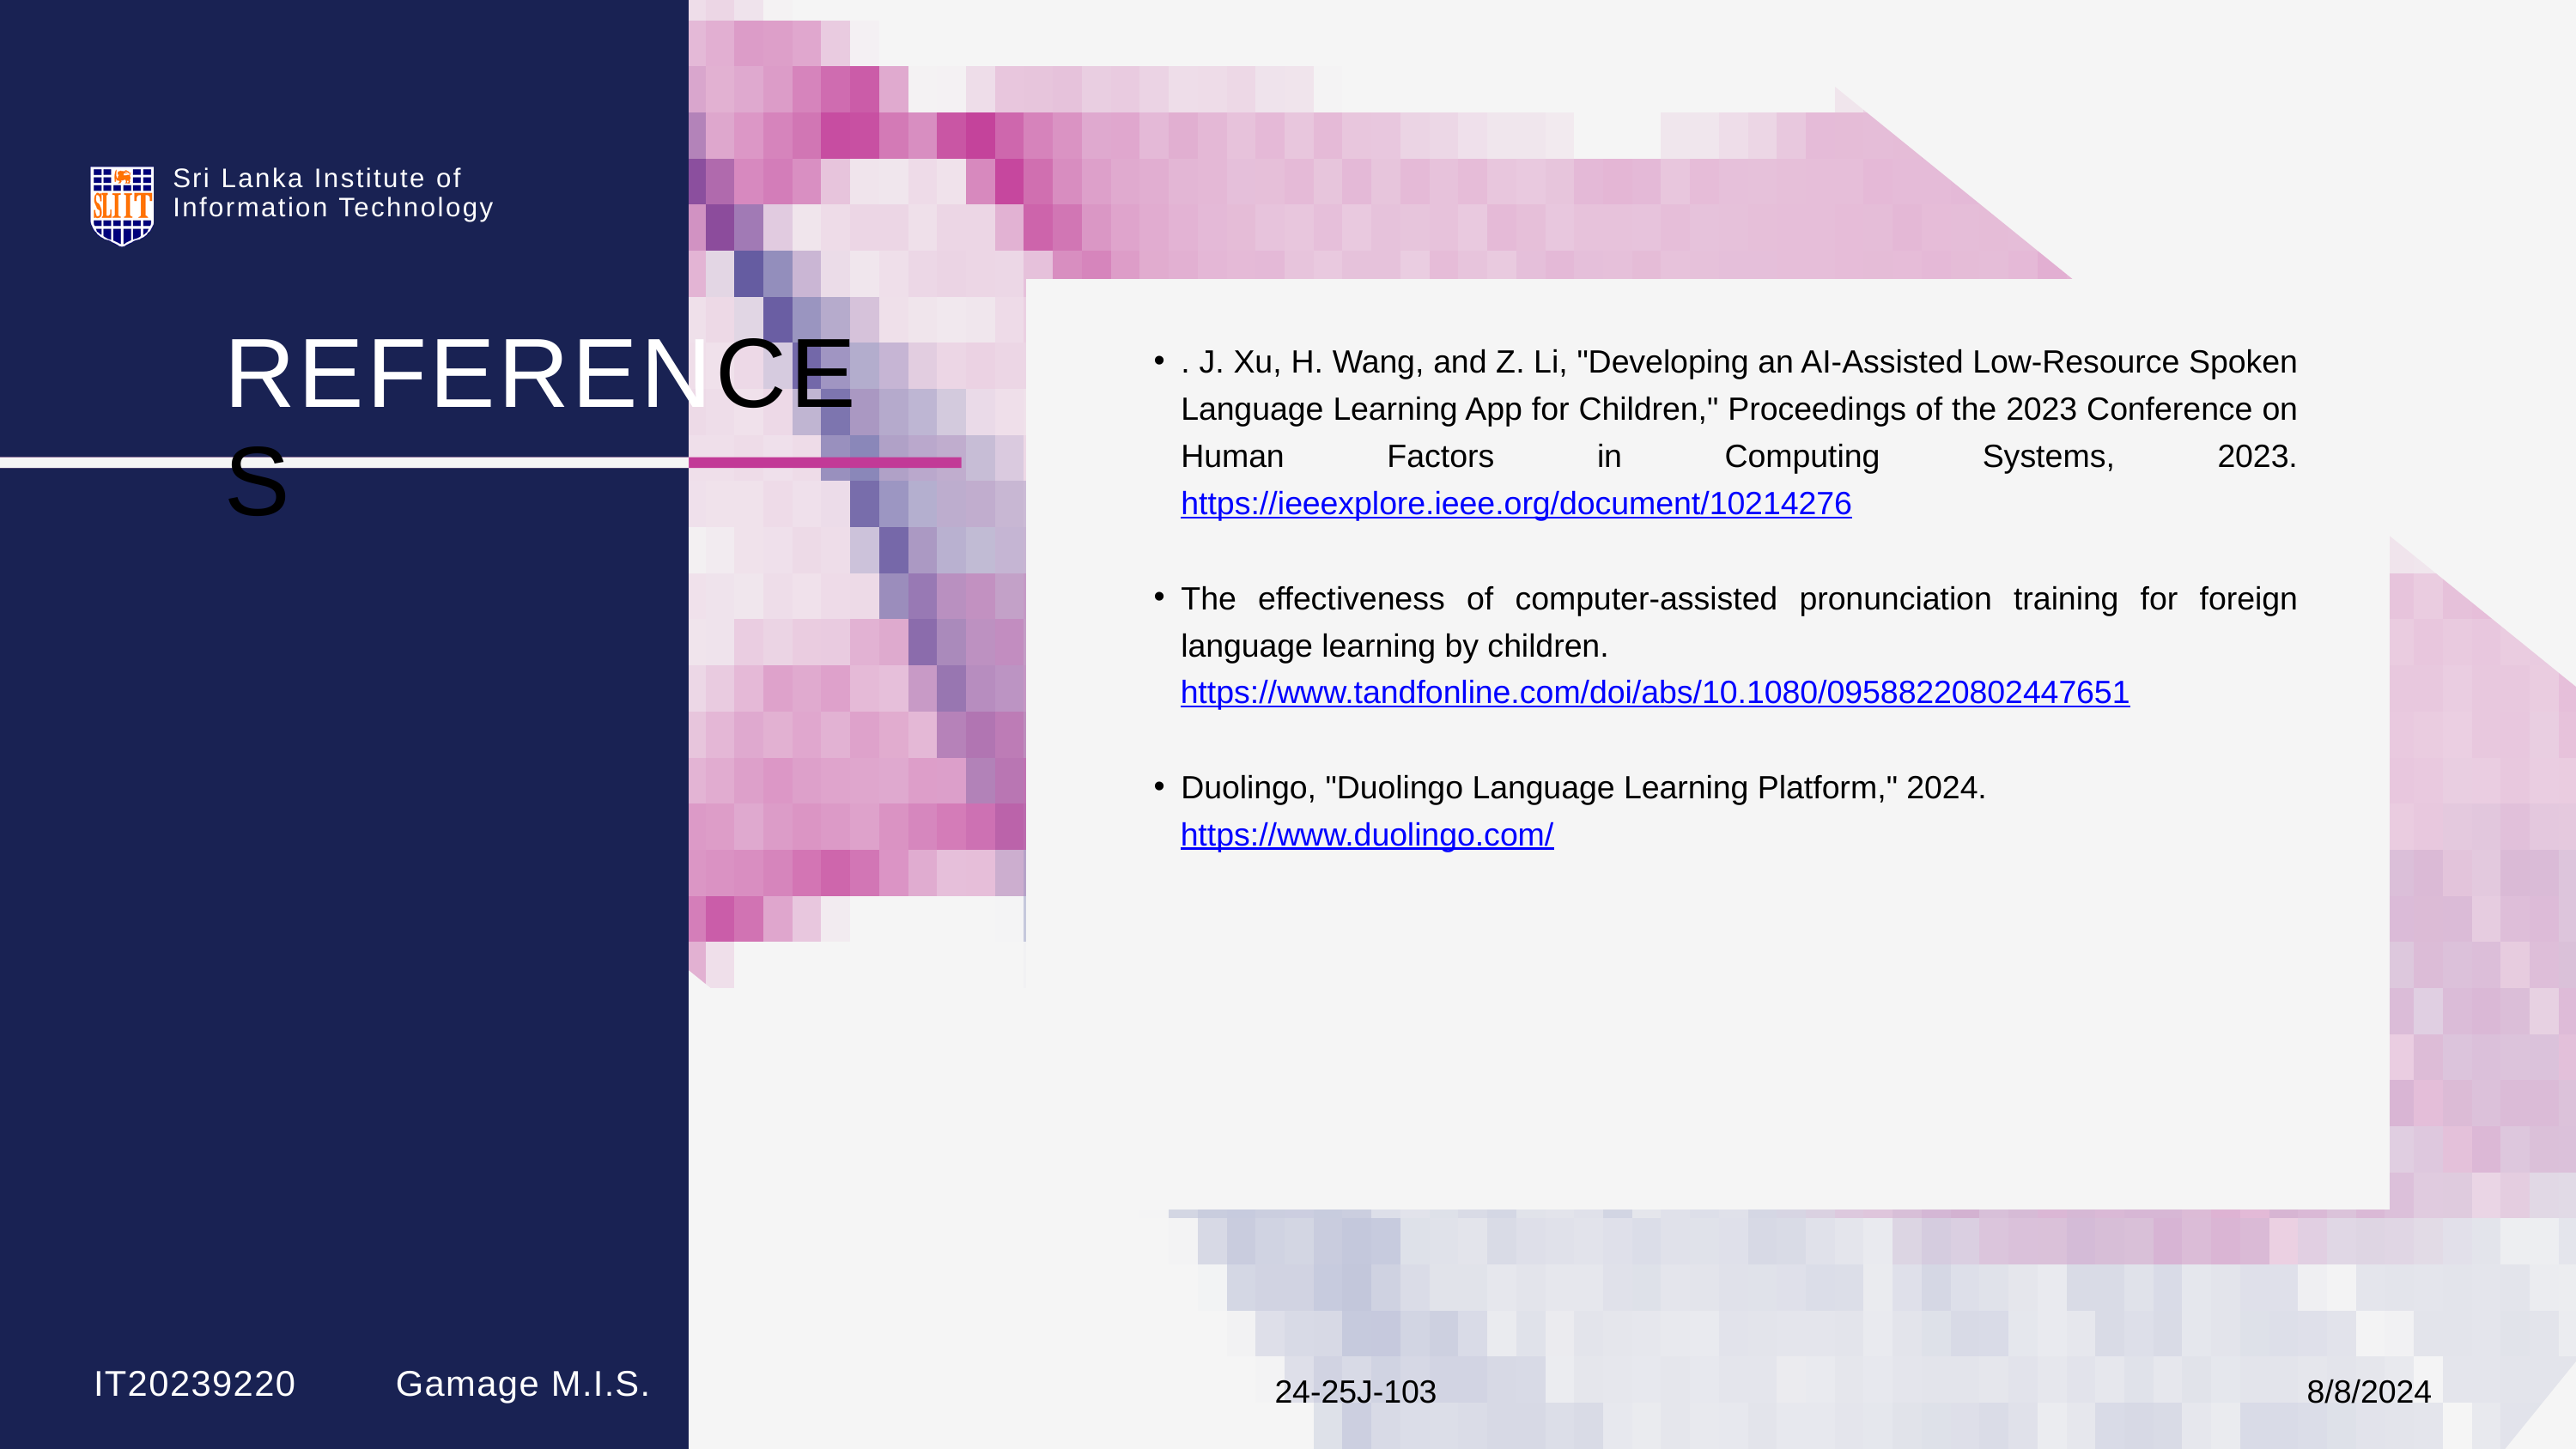

Sri Lanka Institute of Information Technology

REFERENCES
. J. Xu, H. Wang, and Z. Li, "Developing an AI-Assisted Low-Resource Spoken Language Learning App for Children," Proceedings of the 2023 Conference on Human Factors in Computing Systems, 2023. https://ieeexplore.ieee.org/document/10214276

The effectiveness of computer-assisted pronunciation training for foreign language learning by children.
      https://www.tandfonline.com/doi/abs/10.1080/09588220802447651

Duolingo, "Duolingo Language Learning Platform," 2024.
      https://www.duolingo.com/

24-25J-103
8/8/2024
IT20239220         Gamage M.I.S.